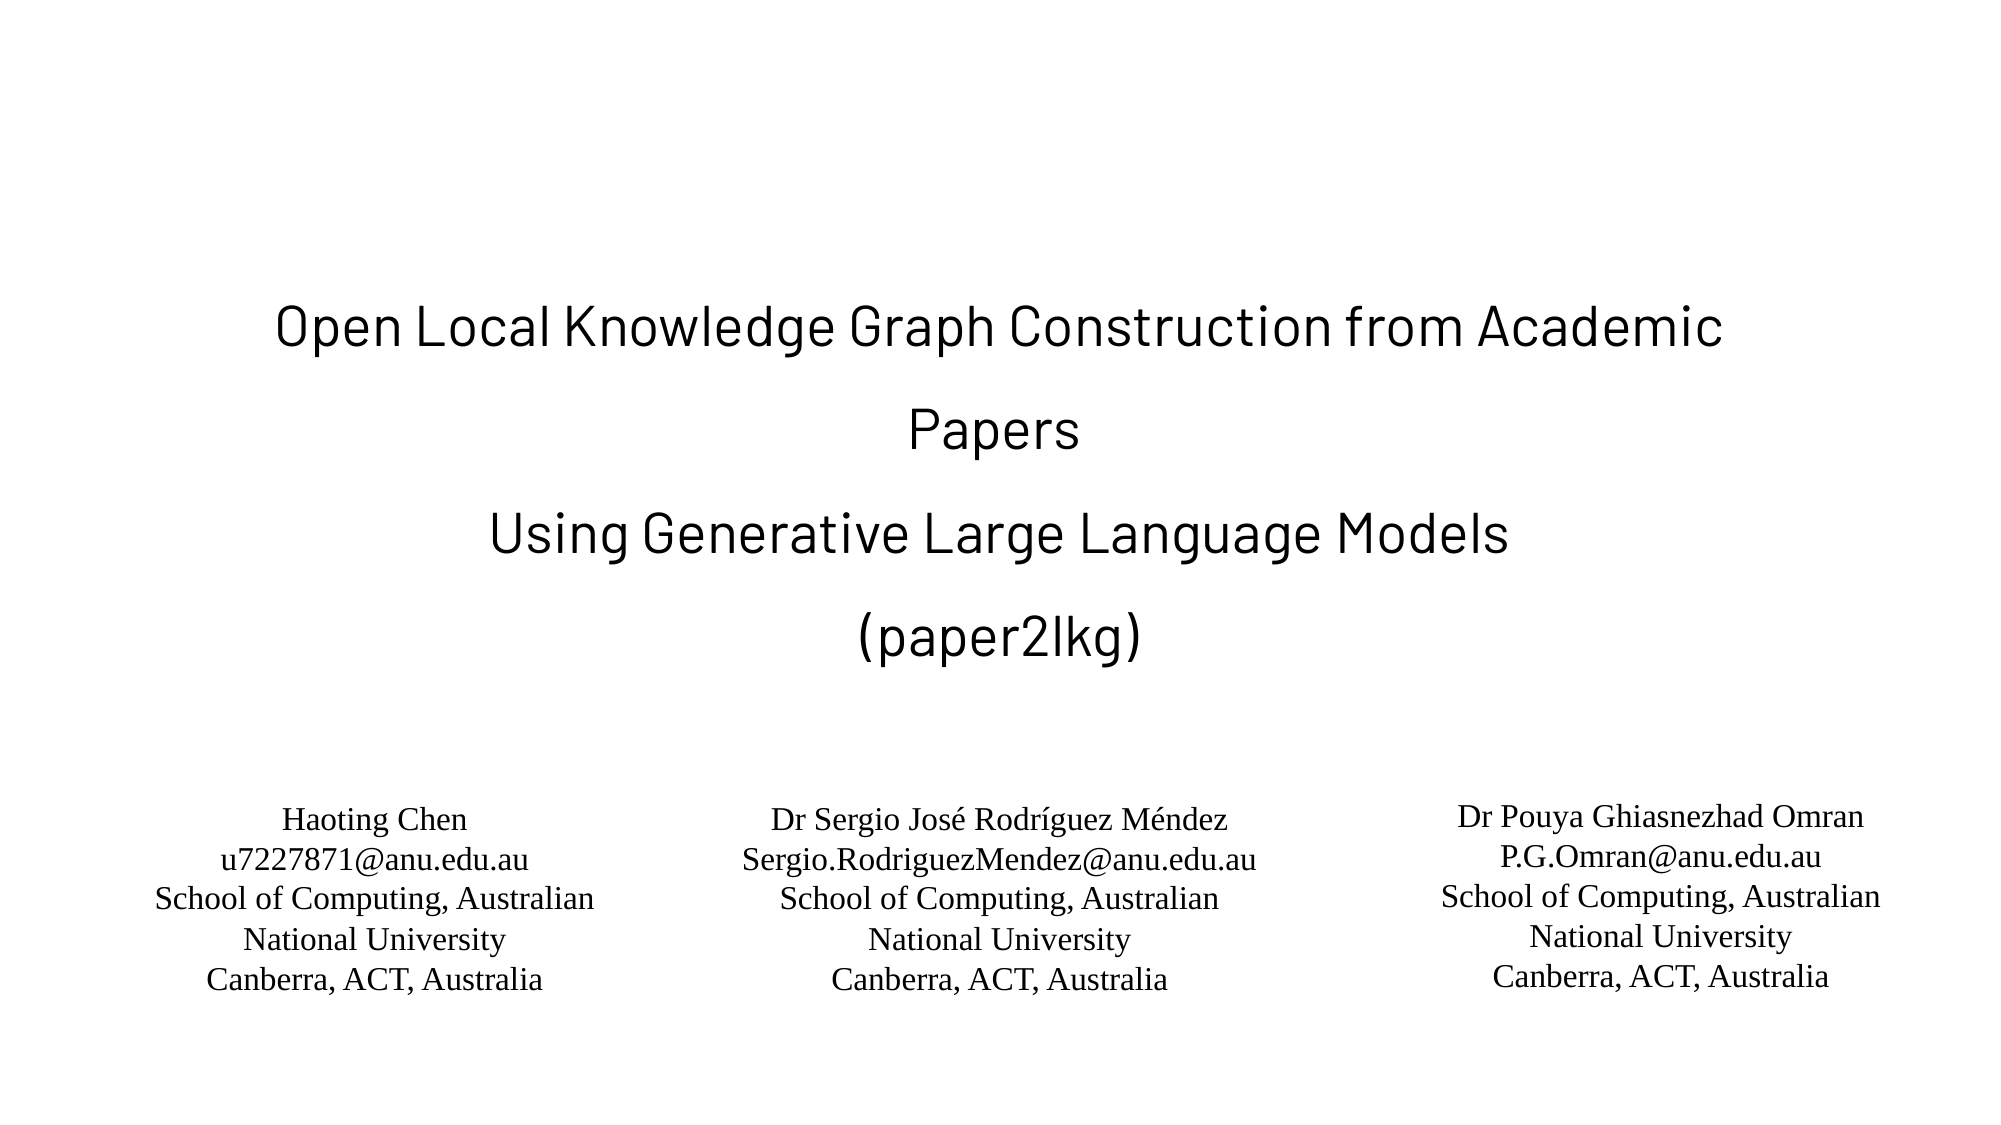

# Open Local Knowledge Graph Construction from Academic Papers Using Generative Large Language Models (paper2lkg)
Dr Pouya Ghiasnezhad Omran
P.G.Omran@anu.edu.au
School of Computing, Australian
National University
Canberra, ACT, Australia
Haoting Chen
u7227871@anu.edu.au
School of Computing, Australian
National University
Canberra, ACT, Australia
Dr Sergio José Rodríguez Méndez
Sergio.RodriguezMendez@anu.edu.au
School of Computing, Australian
National University
Canberra, ACT, Australia